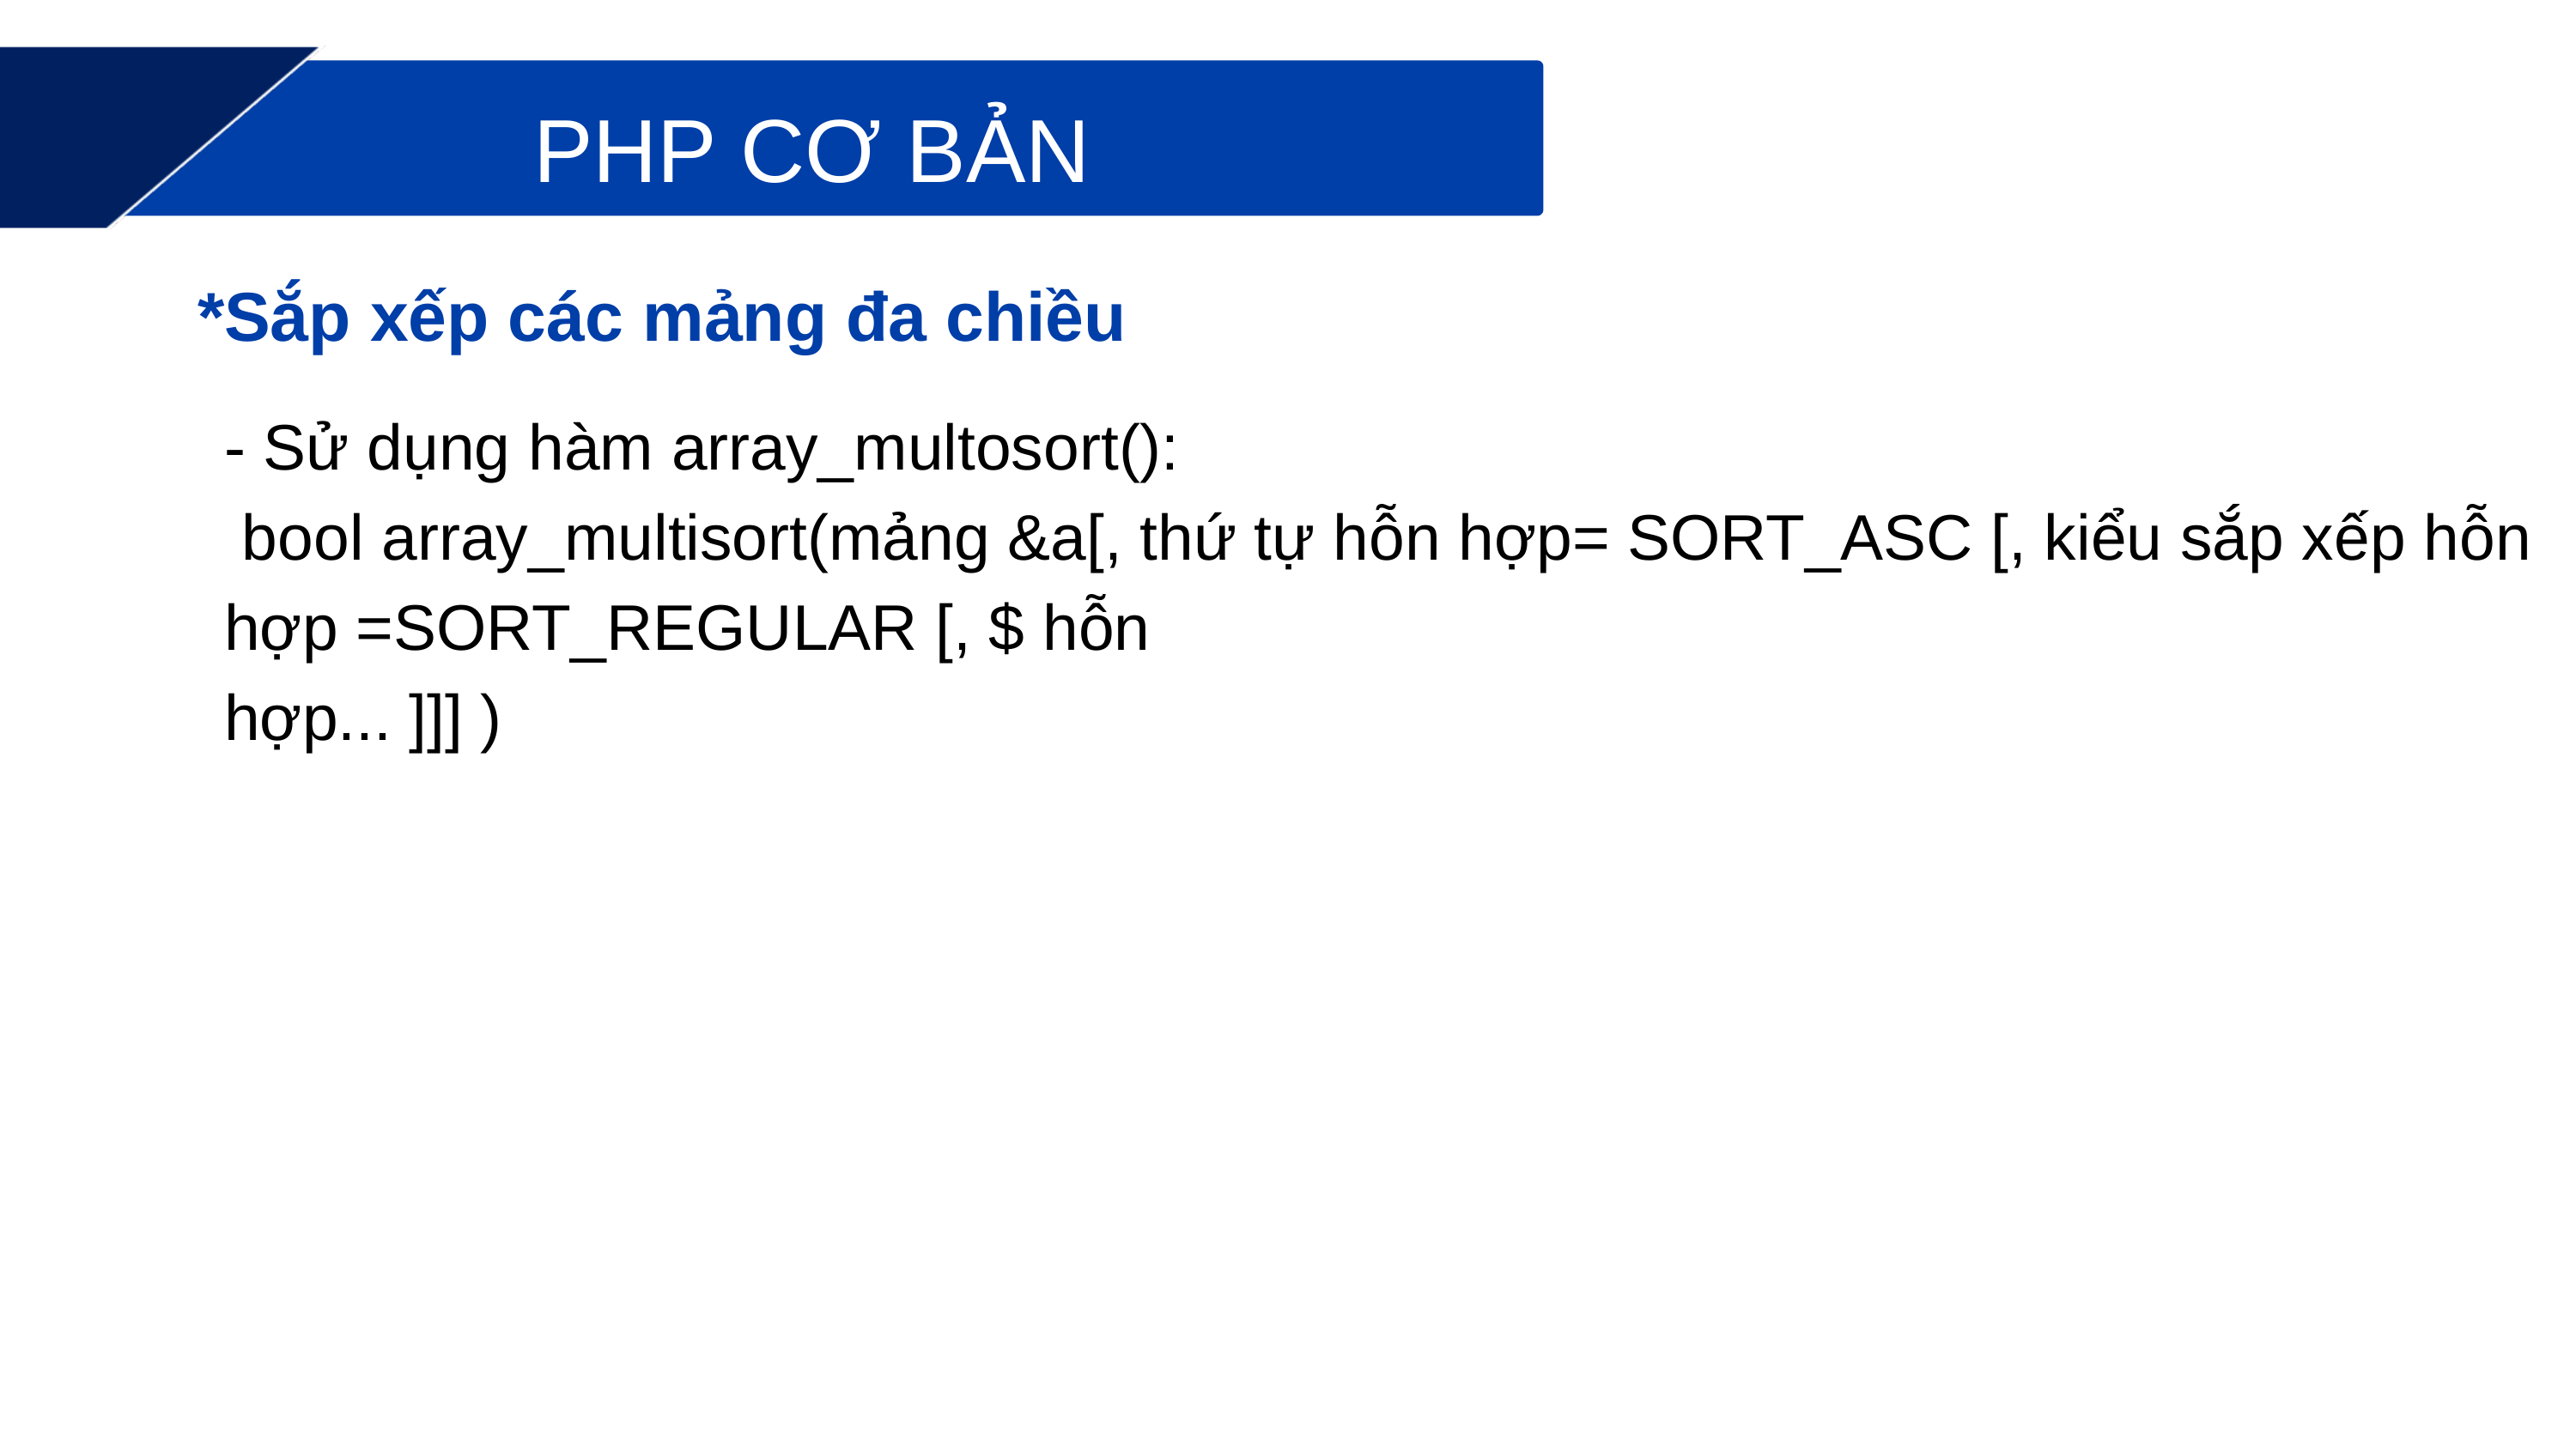

PHP CƠ BẢN

*Sắp xếp các mảng đa chiều

- Sử dụng hàm array_multosort():
 bool array_multisort(mảng &a[, thứ tự hỗn hợp= SORT_ASC [, kiểu sắp xếp hỗn hợp =SORT_REGULAR [, $ hỗn
hợp... ]]] )